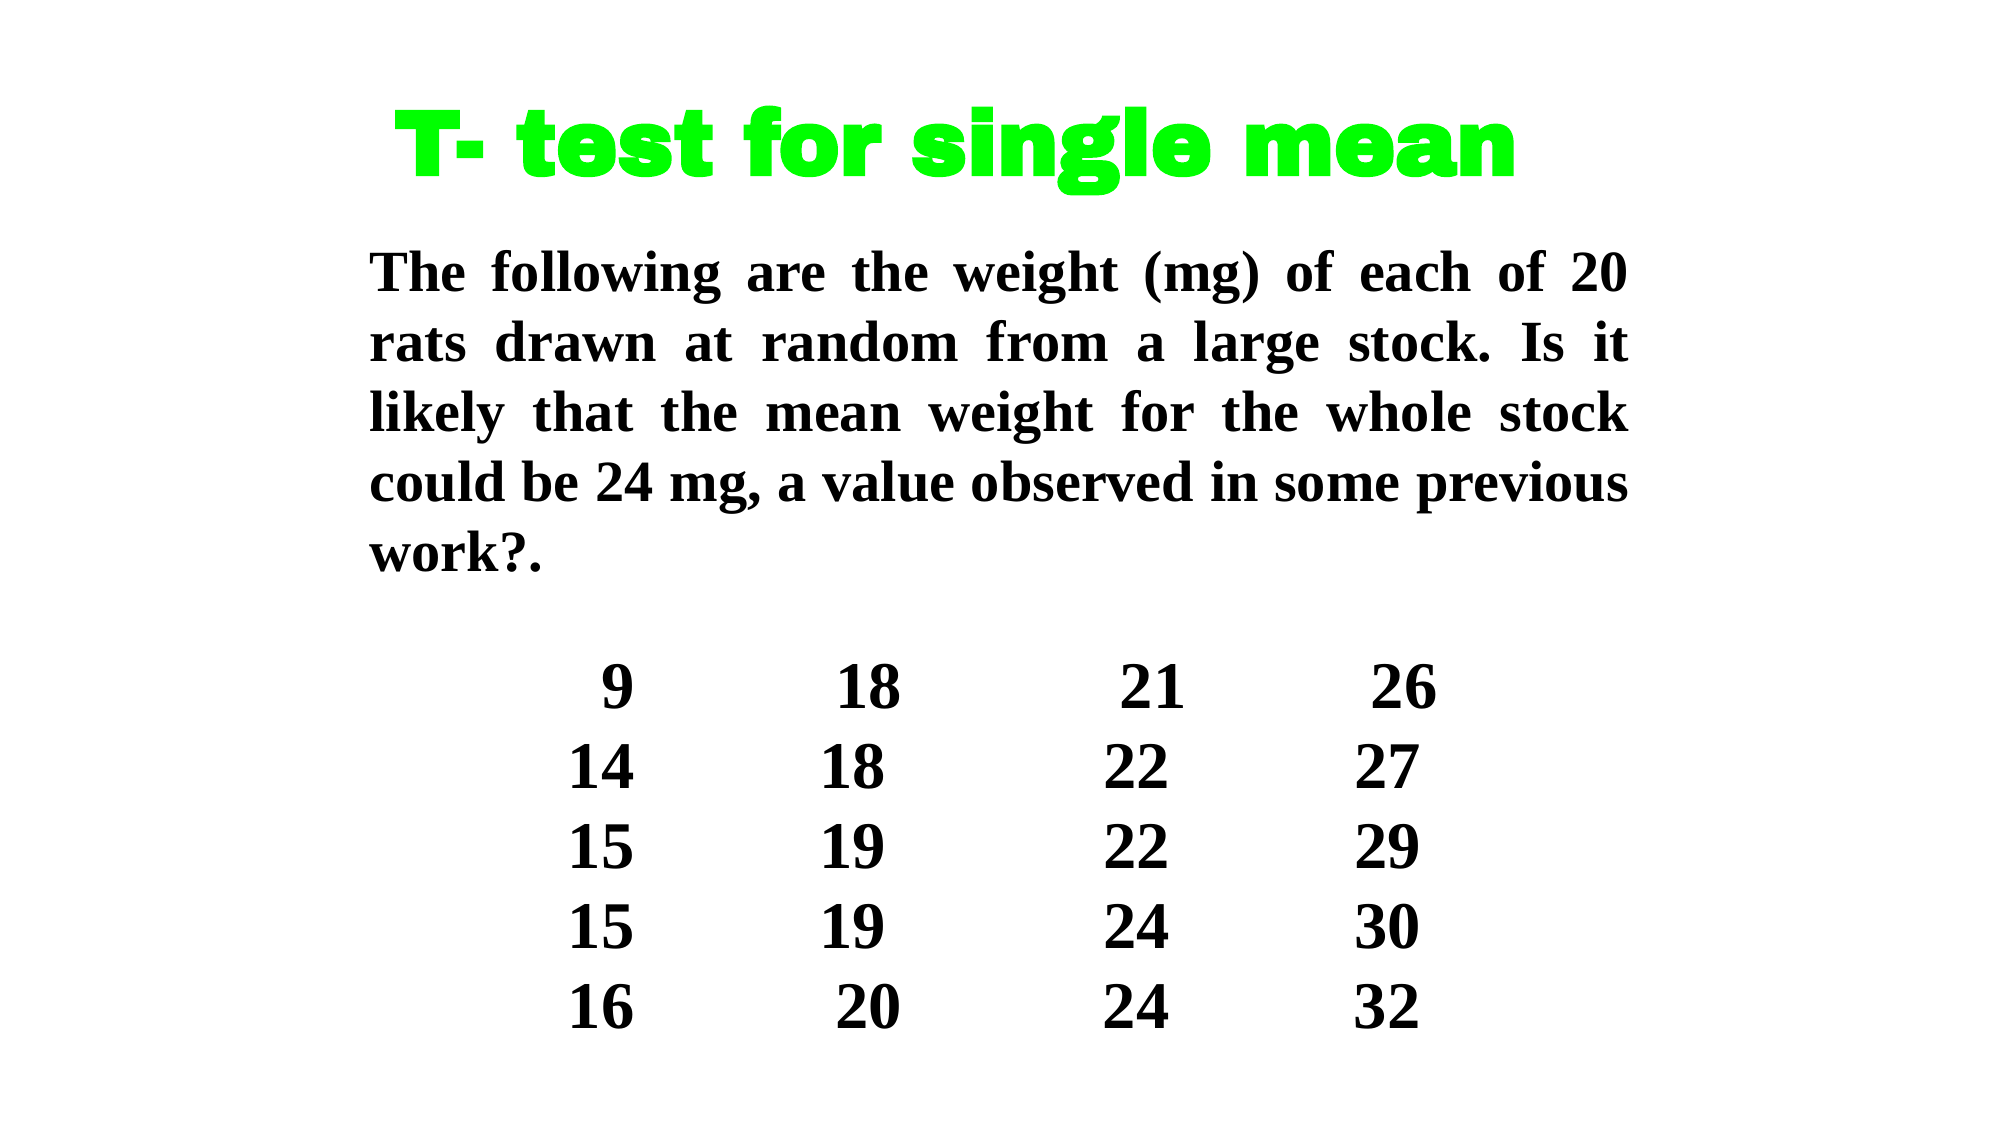

T- test for single mean
The following are the weight (mg) of each of 20 rats drawn at random from a large stock. Is it likely that the mean weight for the whole stock could be 24 mg, a value observed in some previous work?.
  9            18             21           26
           18             22           27
           19             22           29
           19             24           30
16            20            24           32